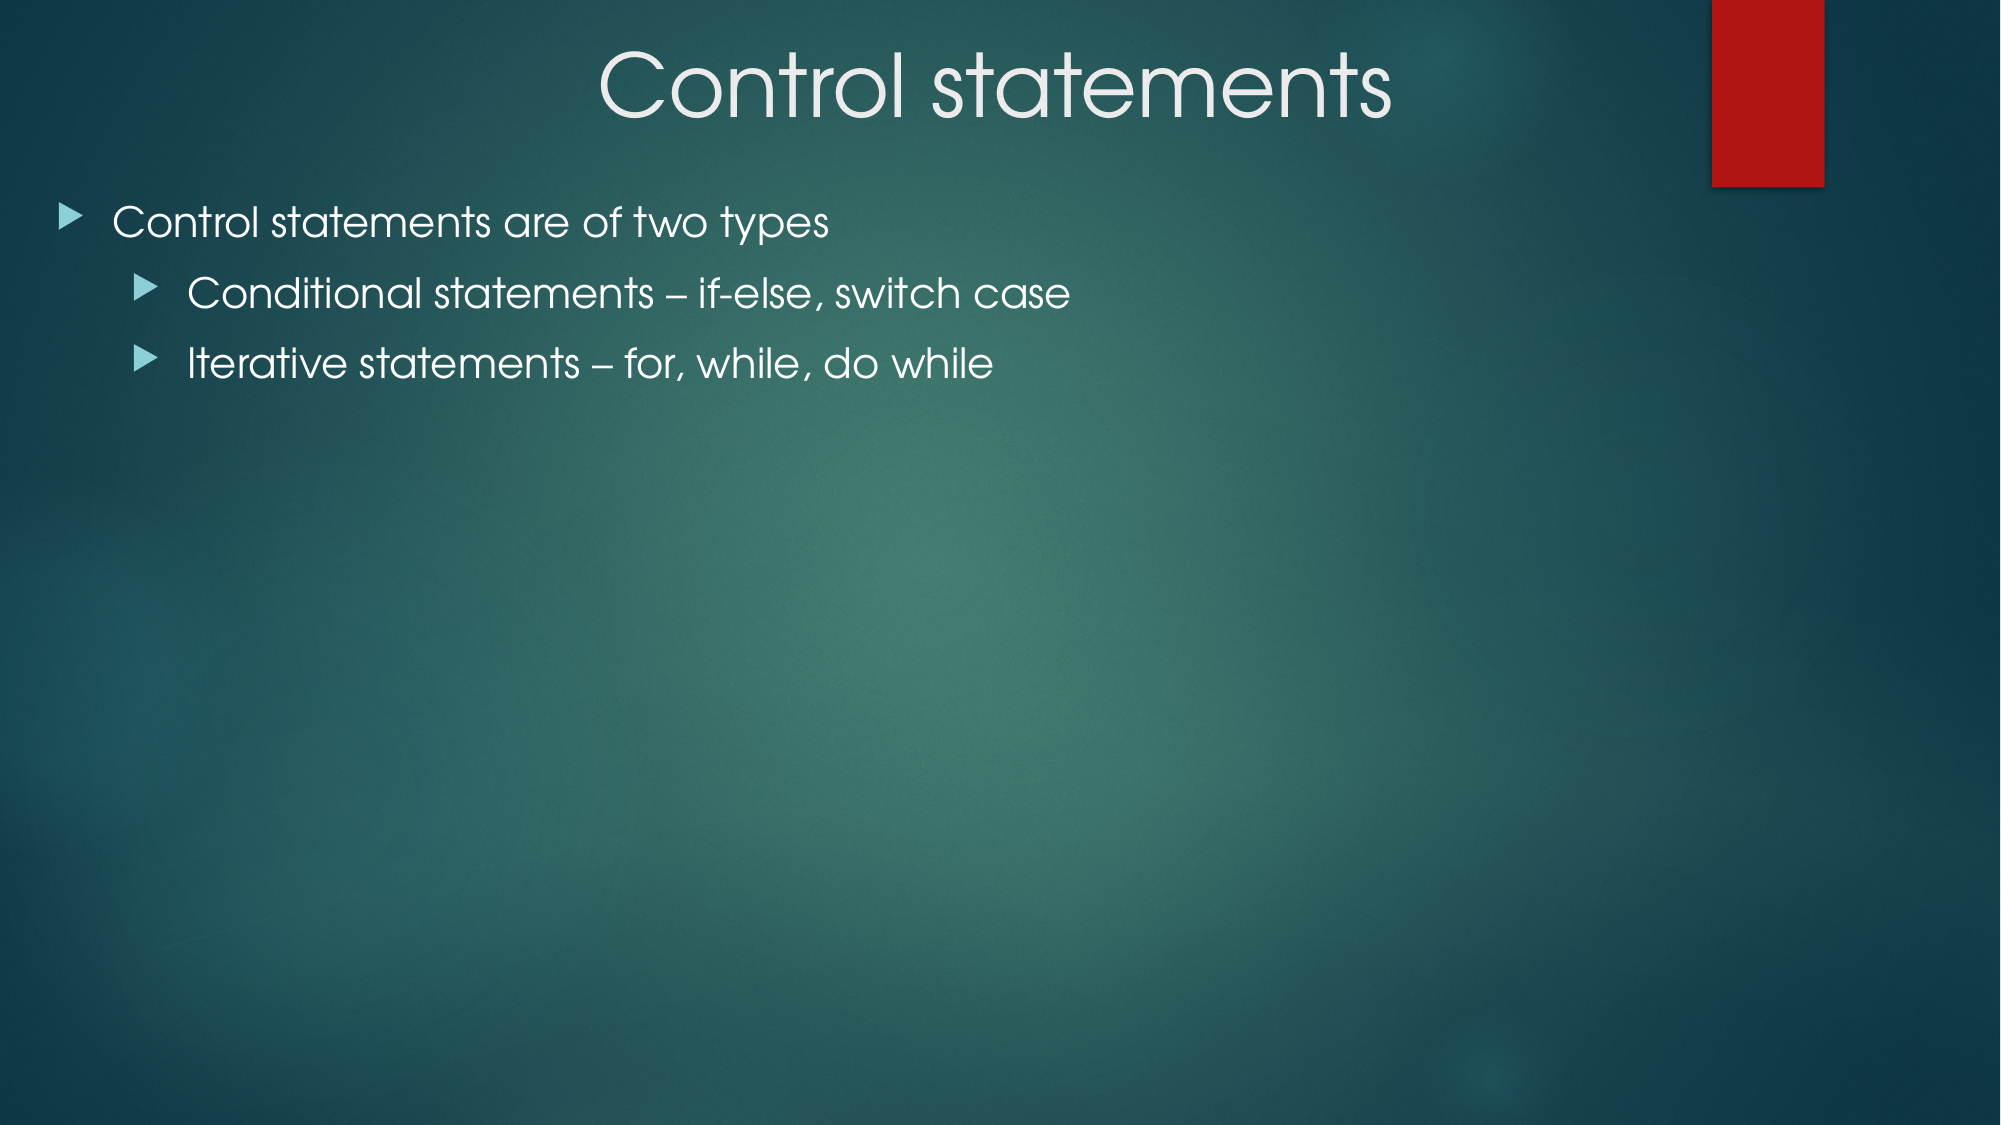

# Control statements
Control statements are of two types
Conditional statements – if-else, switch case
Iterative statements – for, while, do while